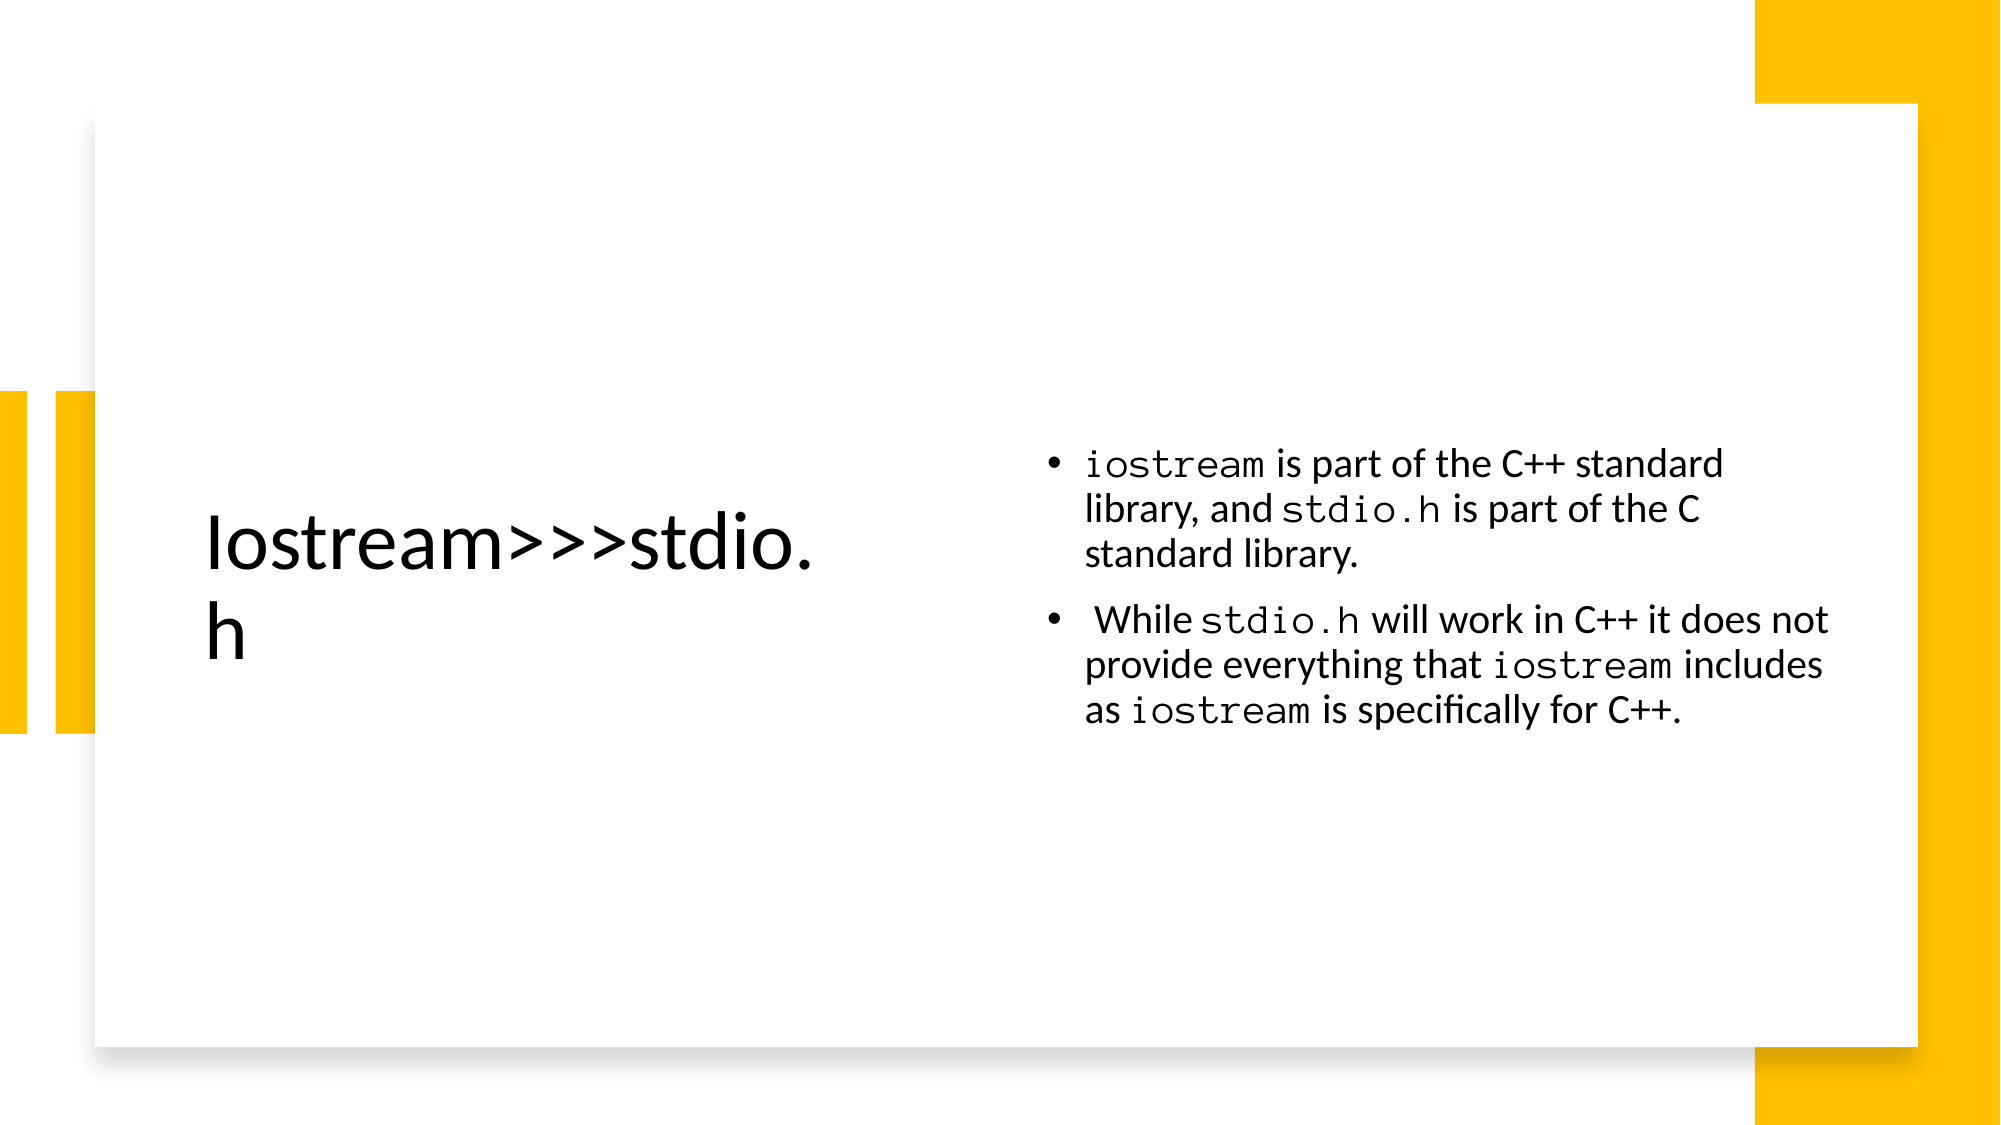

# Iostream>>>stdio.h
iostream is part of the C++ standard library, and stdio.h is part of the C standard library.
 While stdio.h will work in C++ it does not provide everything that iostream includes as iostream is specifically for C++.